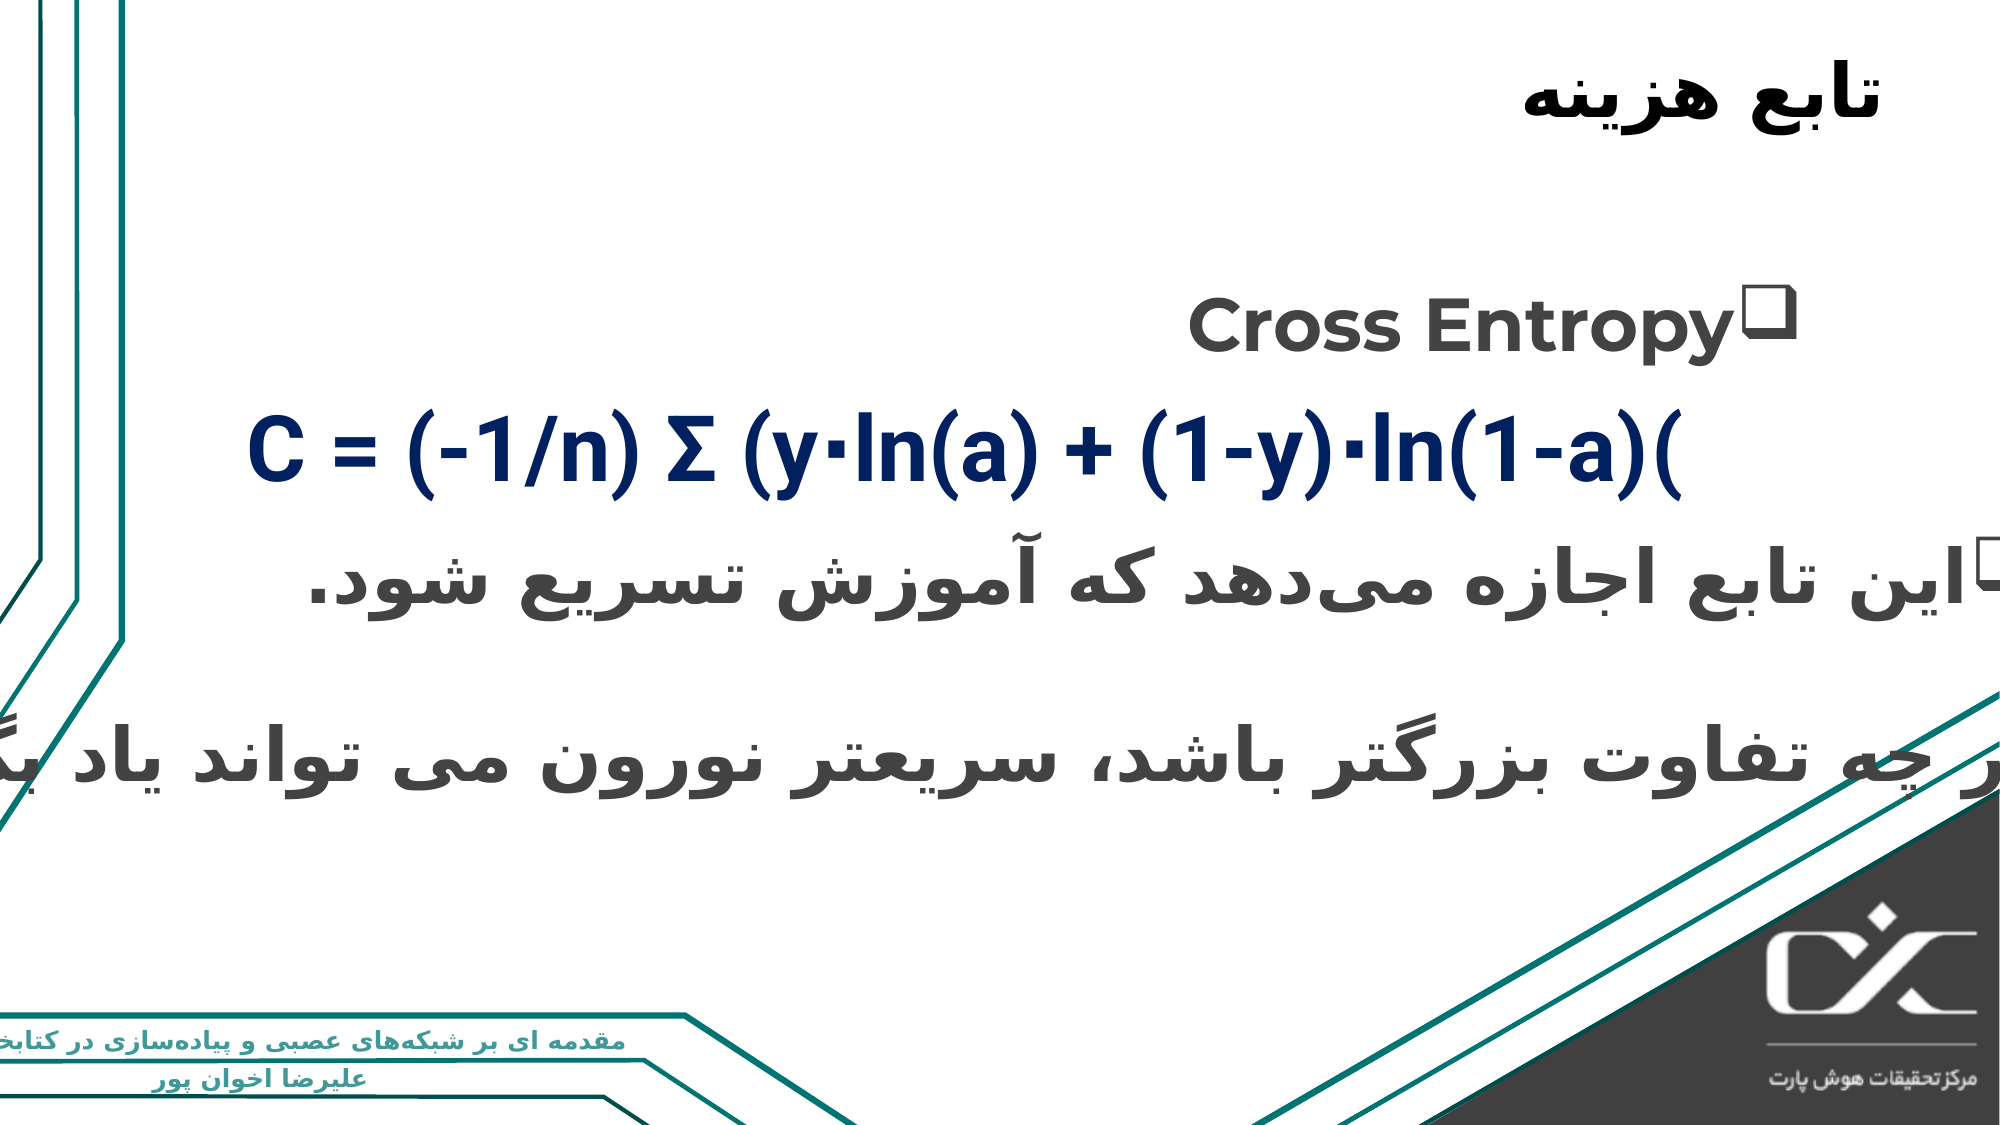

# تابع هزینه
Cross Entropy
C = (-1/n) Σ (y⋅ln(a) + (1-y)⋅ln(1-a)(
این تابع اجازه می‌دهد که آموزش تسریع شود.
هر چه تفاوت بزرگتر باشد، سریعتر نورون می تواند یاد بگیرد.